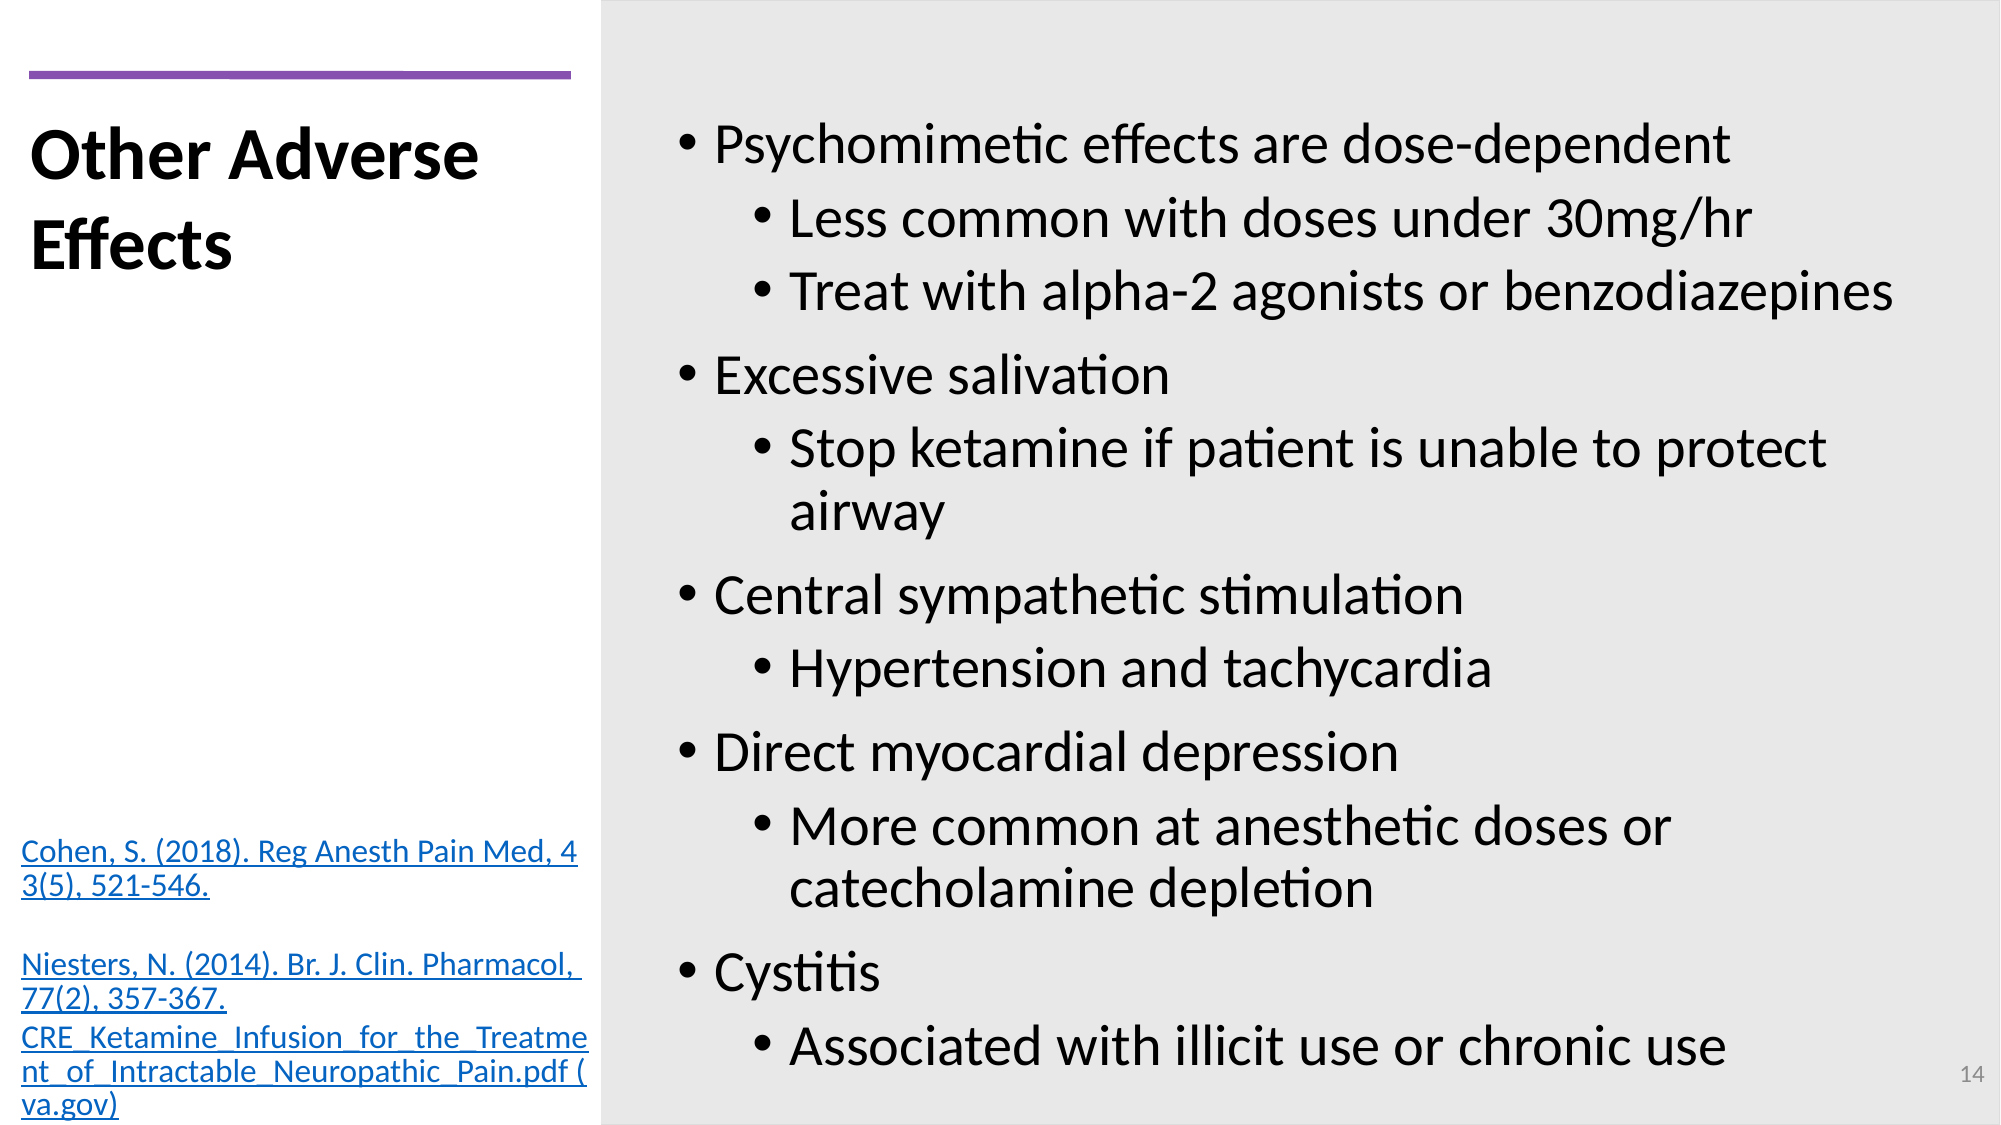

Other Adverse Effects
Psychomimetic effects are dose-dependent
Less common with doses under 30mg/hr
Treat with alpha-2 agonists or benzodiazepines
Excessive salivation
Stop ketamine if patient is unable to protect airway
Central sympathetic stimulation
Hypertension and tachycardia
Direct myocardial depression
More common at anesthetic doses or catecholamine depletion
Cystitis
Associated with illicit use or chronic use
Cohen, S. (2018). Reg Anesth Pain Med, 43(5), 521-546.
Niesters, N. (2014). Br. J. Clin. Pharmacol, 77(2), 357-367.
CRE_Ketamine_Infusion_for_the_Treatment_of_Intractable_Neuropathic_Pain.pdf (va.gov)

14